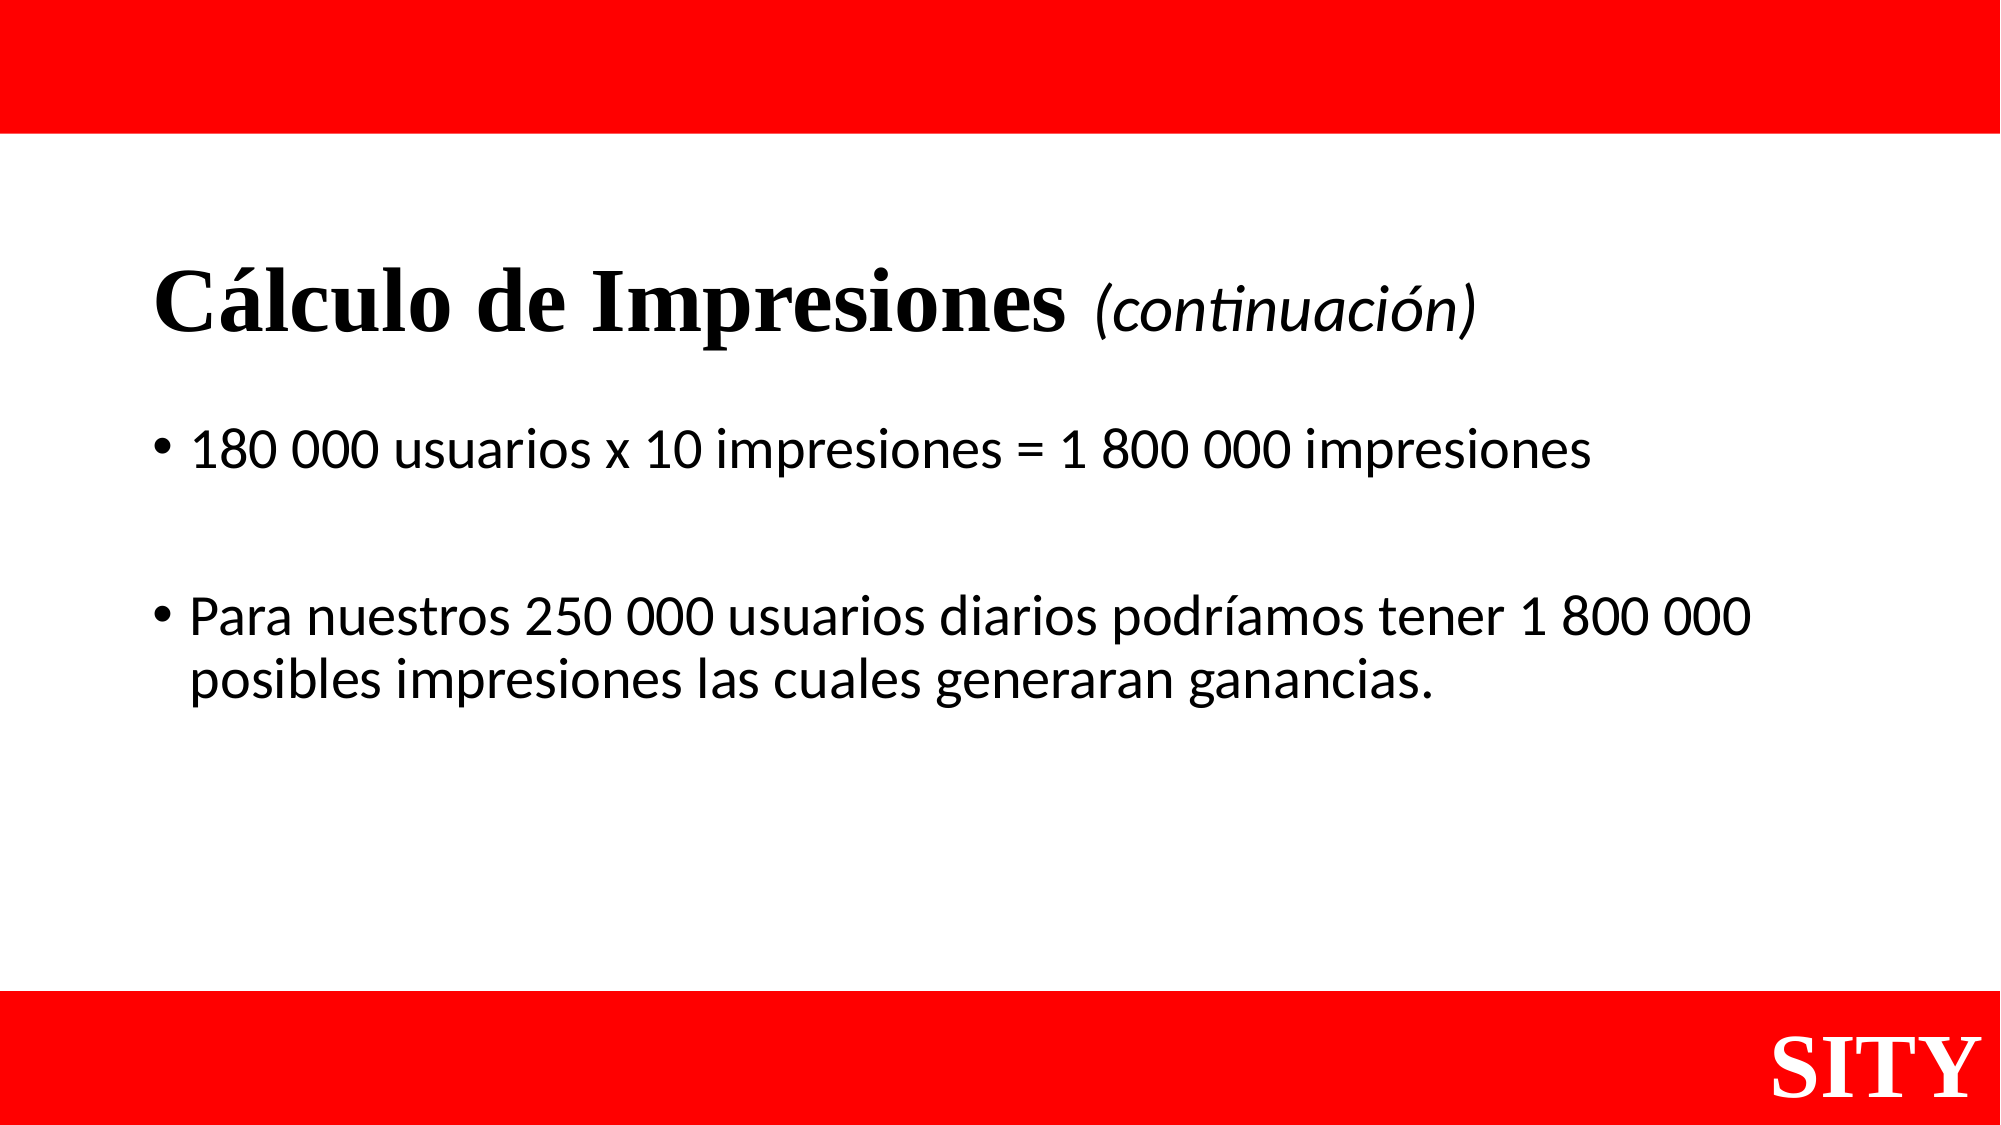

# Cálculo de Impresiones (continuación)
180 000 usuarios x 10 impresiones = 1 800 000 impresiones

Para nuestros 250 000 usuarios diarios podríamos tener 1 800 000 posibles impresiones las cuales generaran ganancias.

SITY